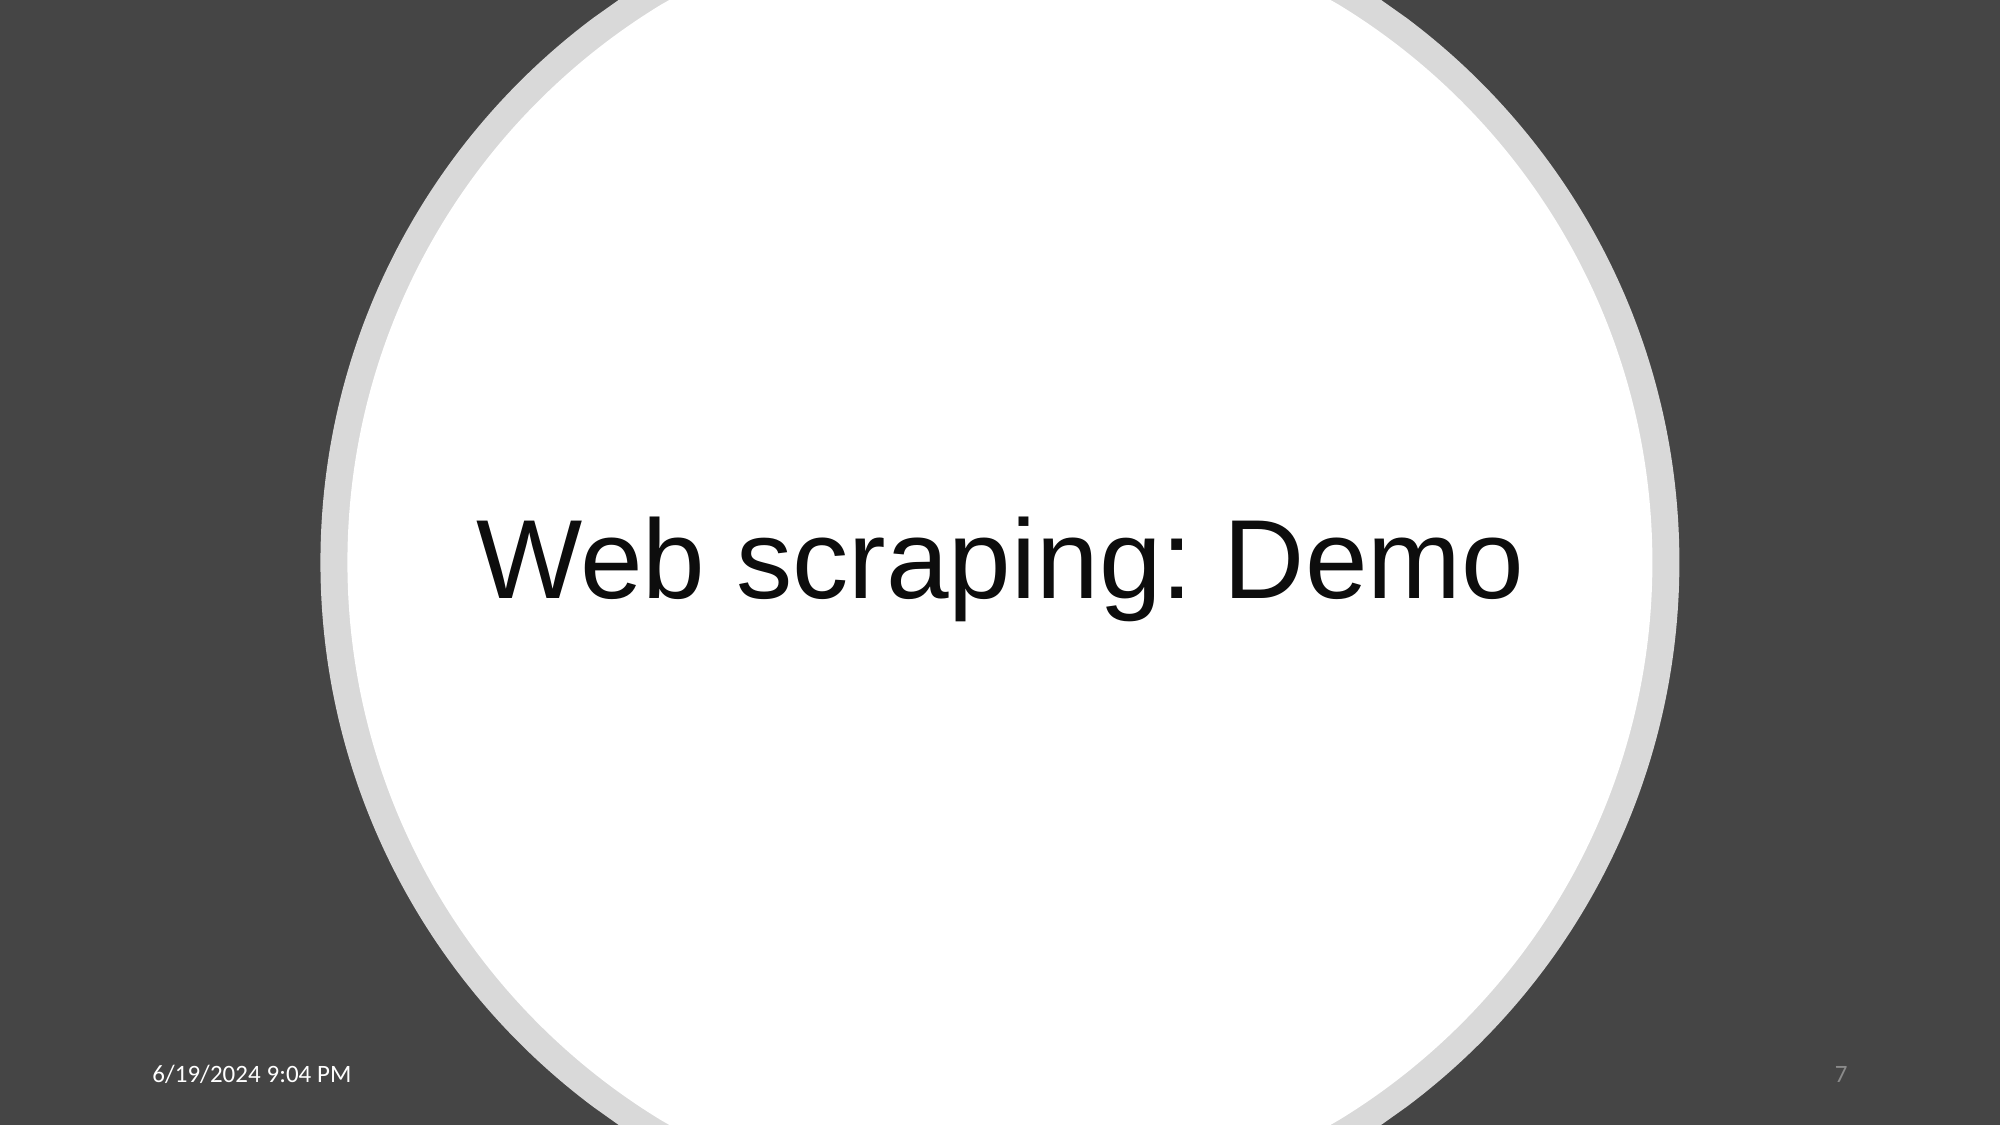

# Web scraping: Demo
6/19/2024 9:04 PM
7